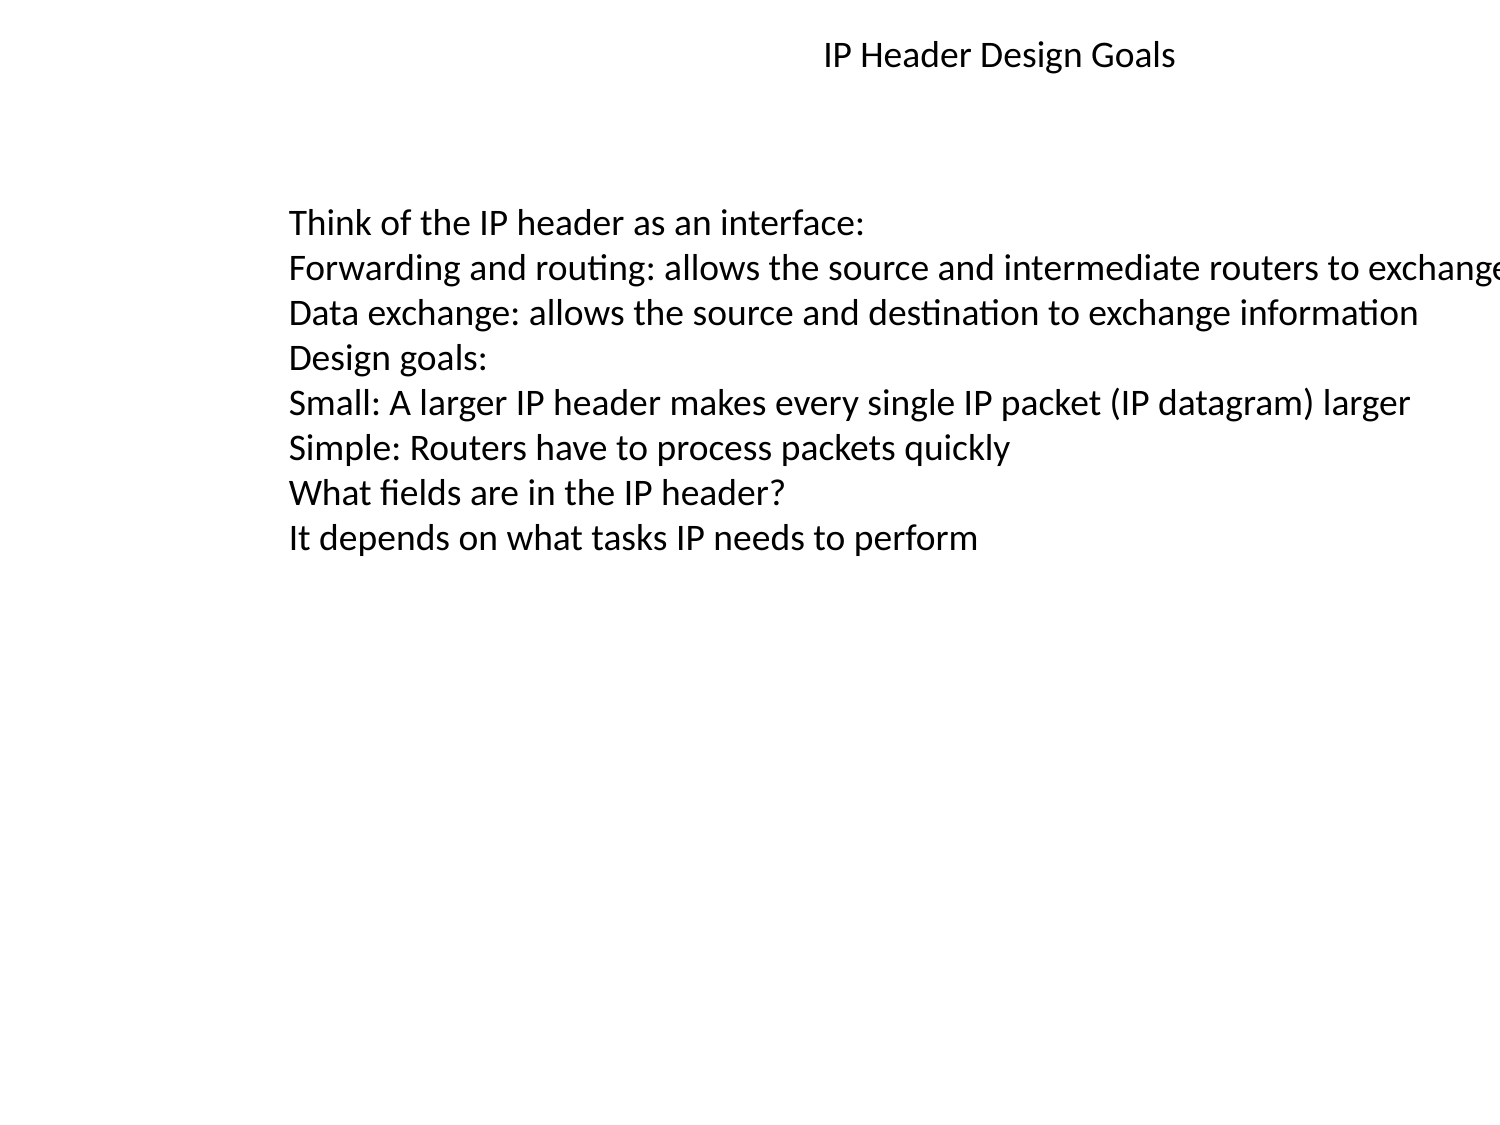

IP Header Design Goals
Think of the IP header as an interface:
Forwarding and routing: allows the source and intermediate routers to exchange information
Data exchange: allows the source and destination to exchange information
Design goals:
Small: A larger IP header makes every single IP packet (IP datagram) larger
Simple: Routers have to process packets quickly
What fields are in the IP header?
It depends on what tasks IP needs to perform